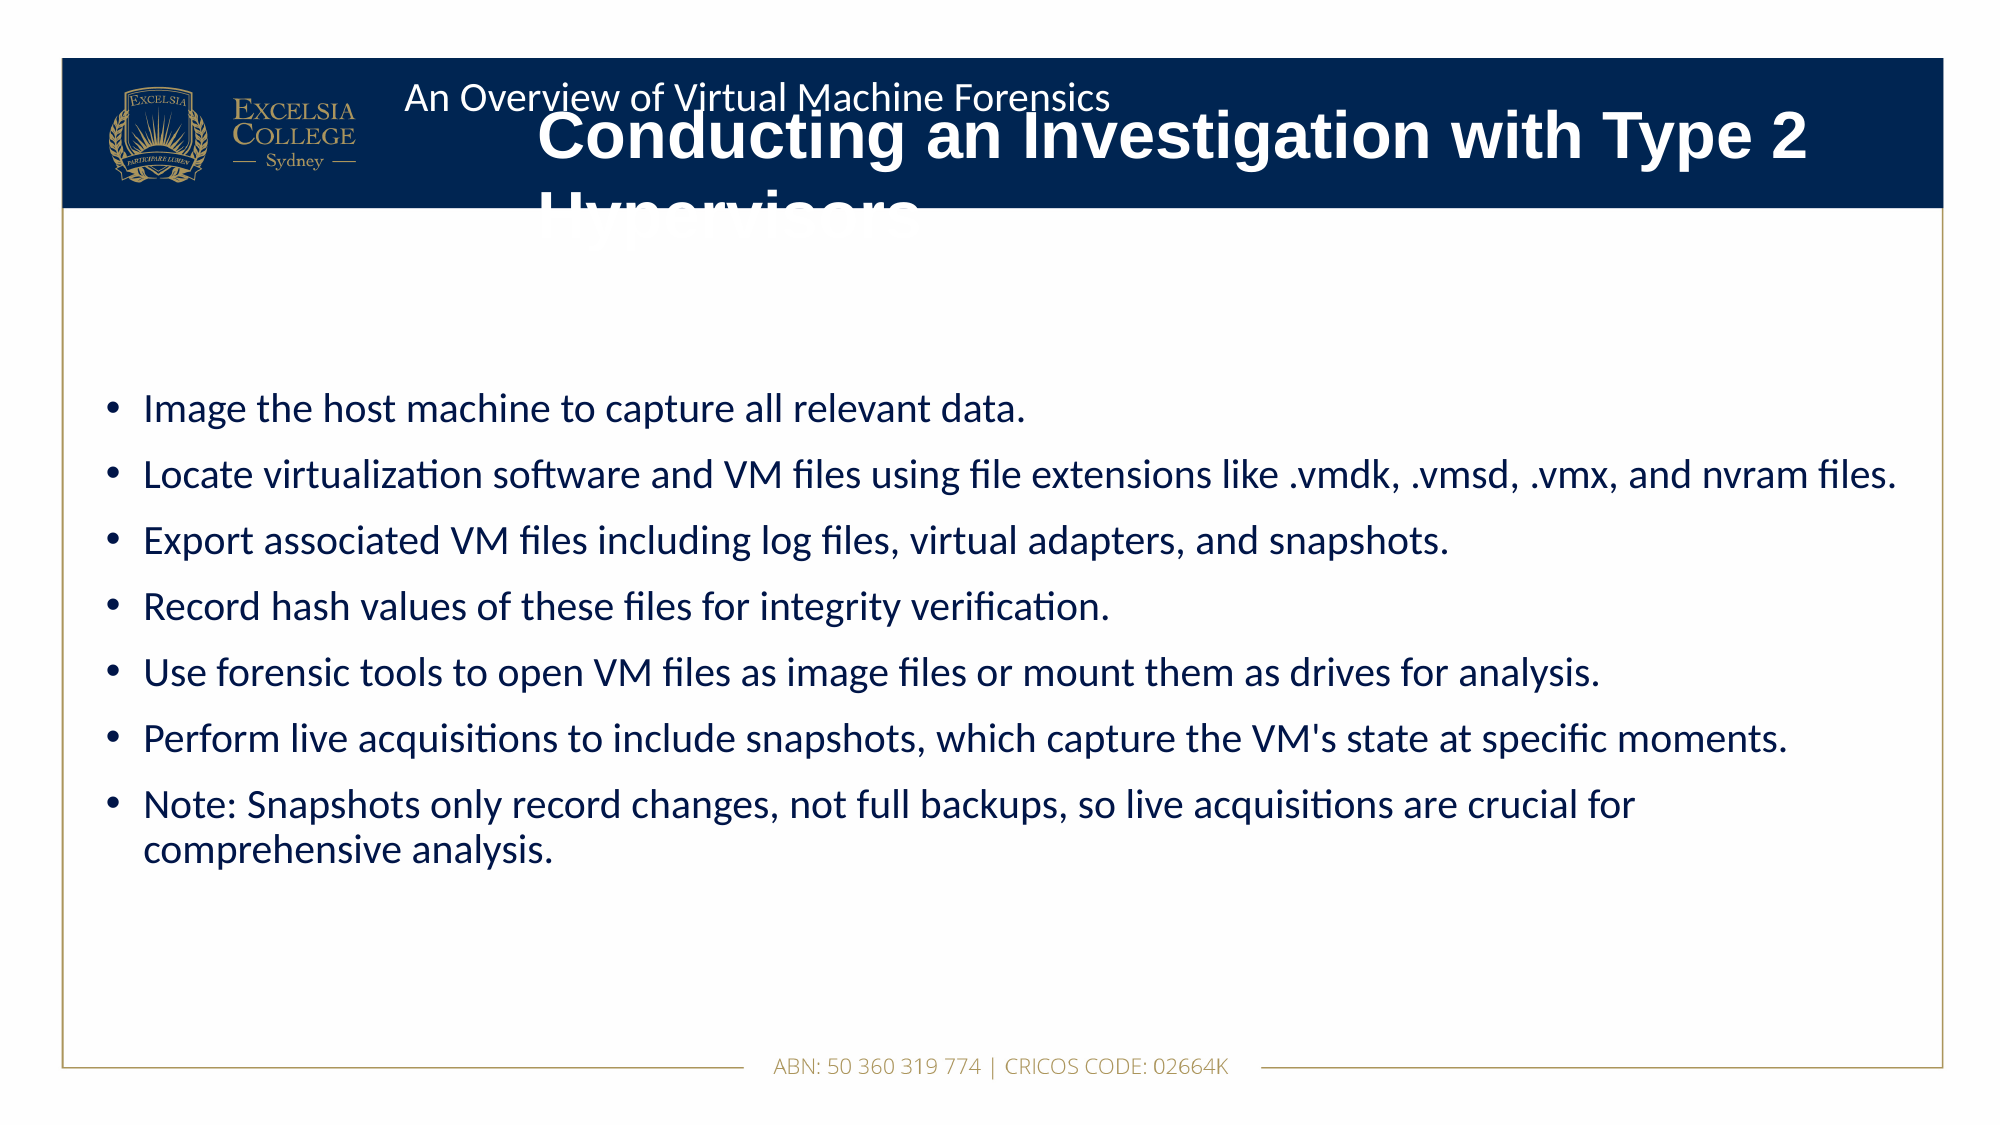

# An Overview of Virtual Machine Forensics
Conducting an Investigation with Type 2 Hypervisors
Image the host machine to capture all relevant data.
Locate virtualization software and VM files using file extensions like .vmdk, .vmsd, .vmx, and nvram files.
Export associated VM files including log files, virtual adapters, and snapshots.
Record hash values of these files for integrity verification.
Use forensic tools to open VM files as image files or mount them as drives for analysis.
Perform live acquisitions to include snapshots, which capture the VM's state at specific moments.
Note: Snapshots only record changes, not full backups, so live acquisitions are crucial for comprehensive analysis.